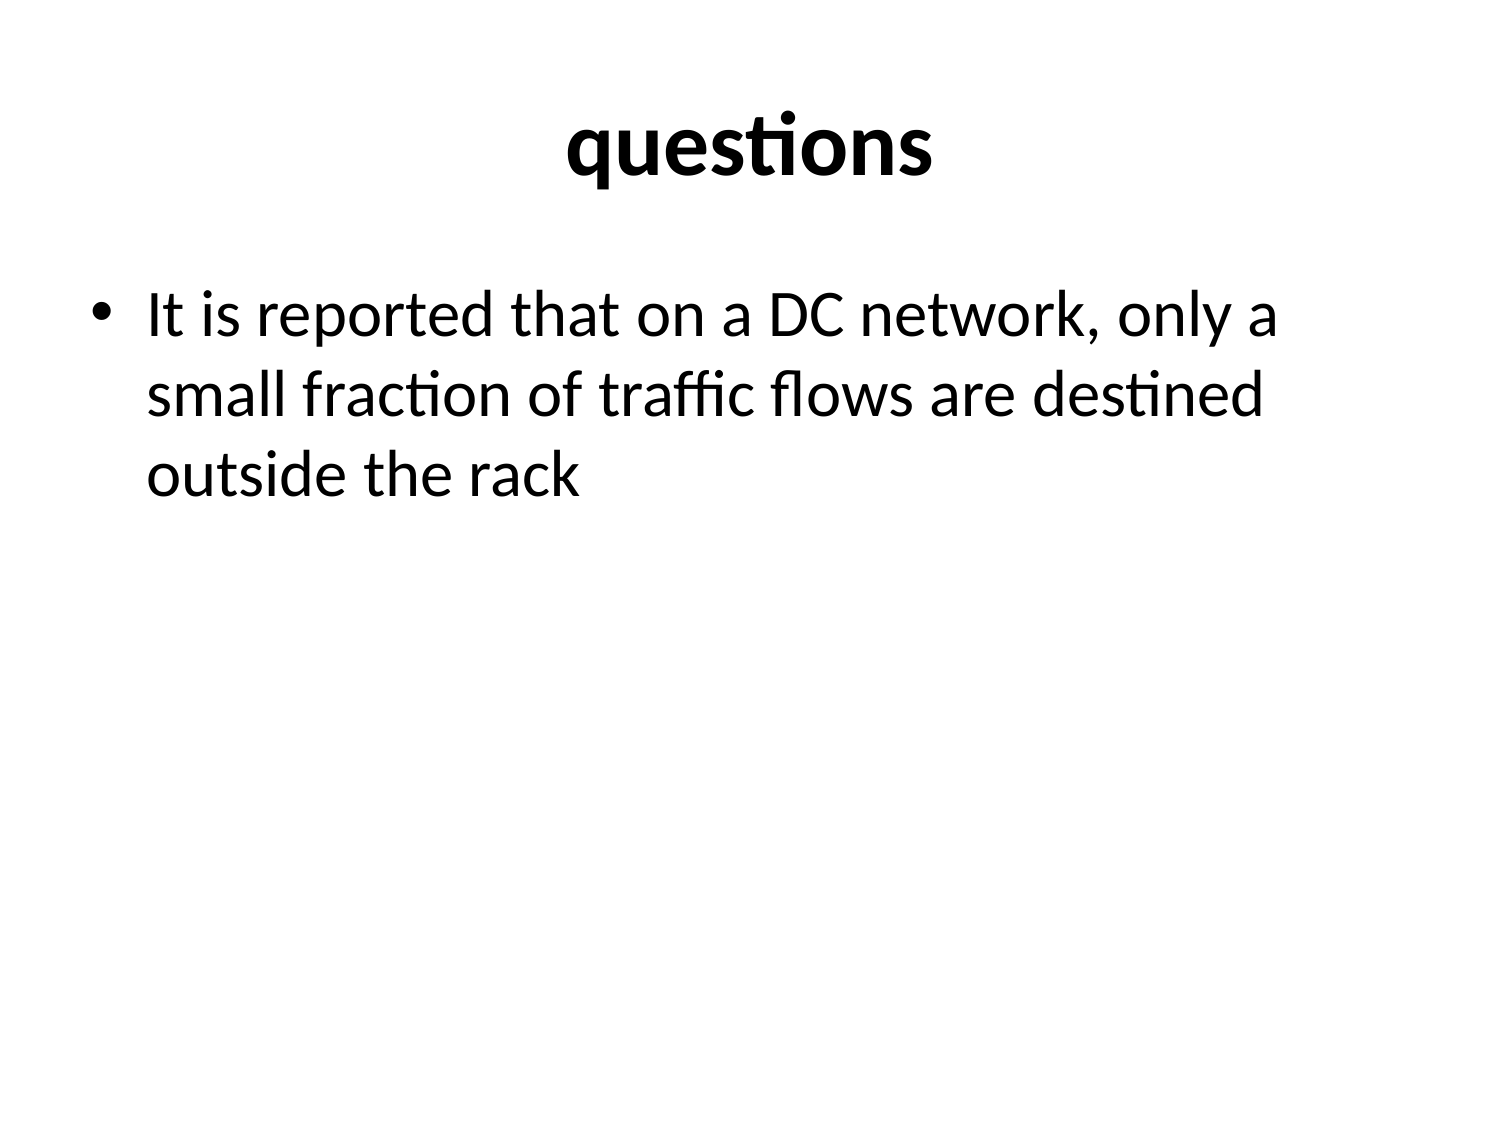

# questions
It is reported that on a DC network, only a small fraction of traffic flows are destined outside the rack